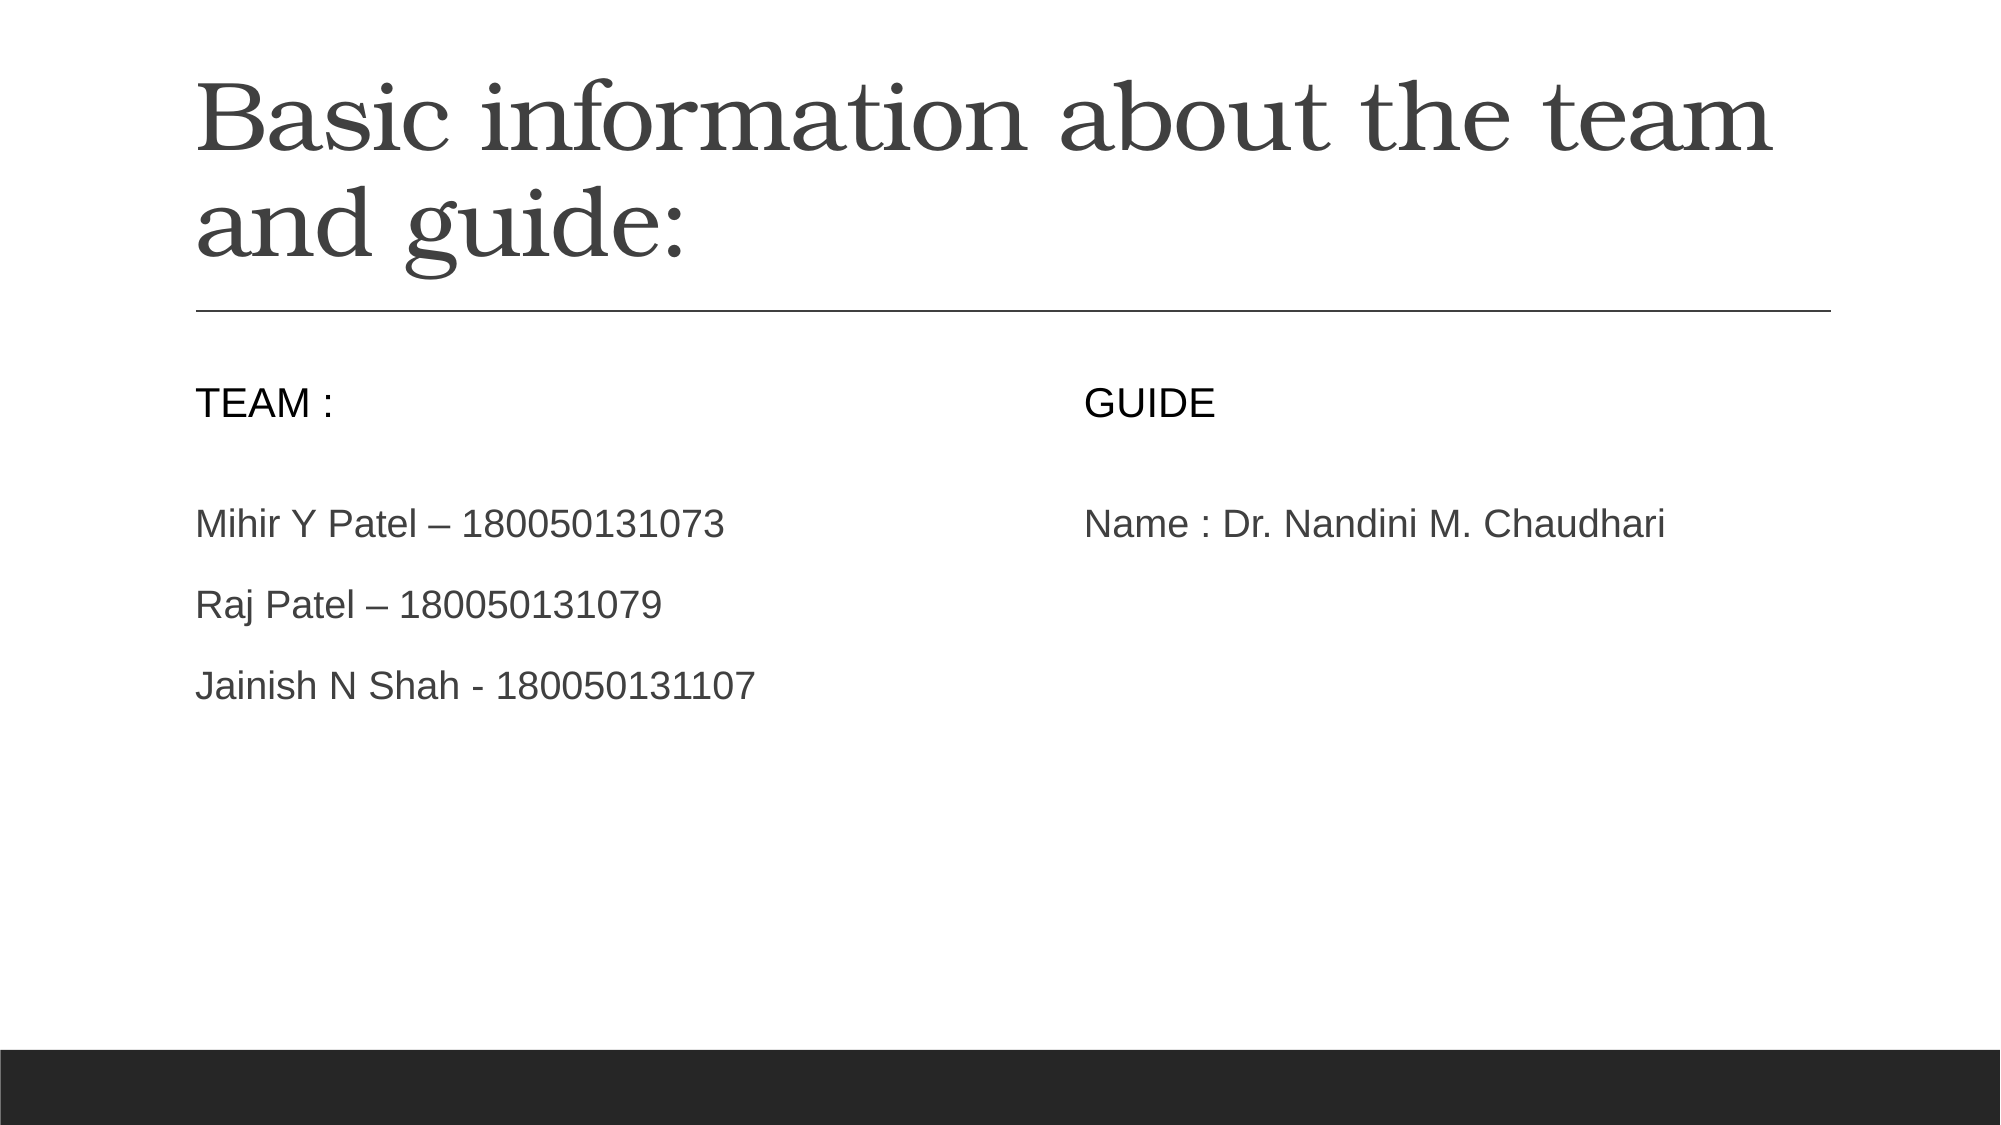

# Basic information about the team and guide:
Team :
GUiDE
Name : Dr. Nandini M. Chaudhari
Mihir Y Patel – 180050131073
Raj Patel – 180050131079
Jainish N Shah - 180050131107